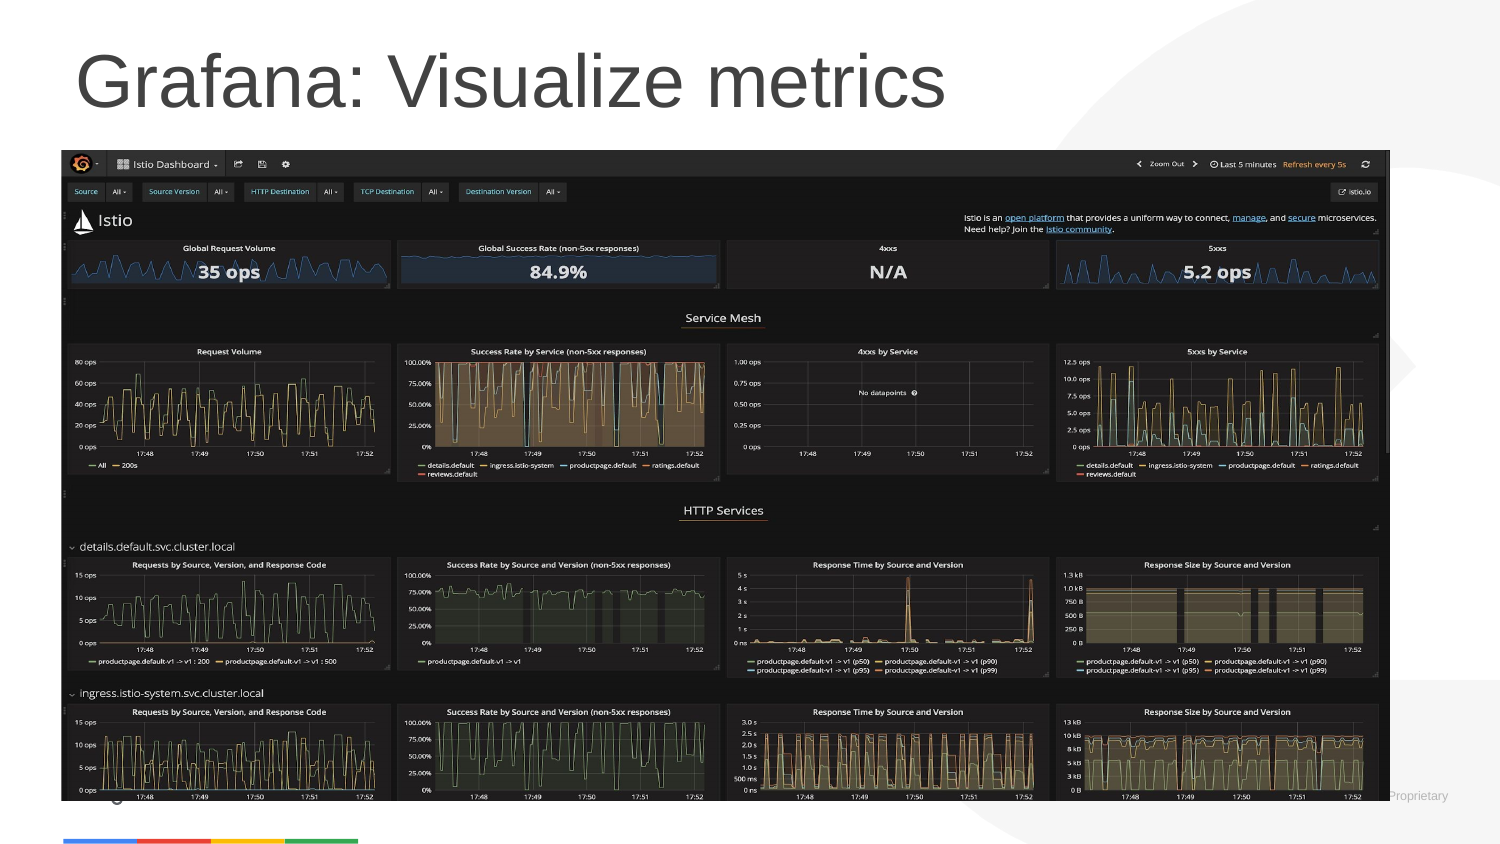

# Grafana: Visualize metrics

Confidential & Proprietary